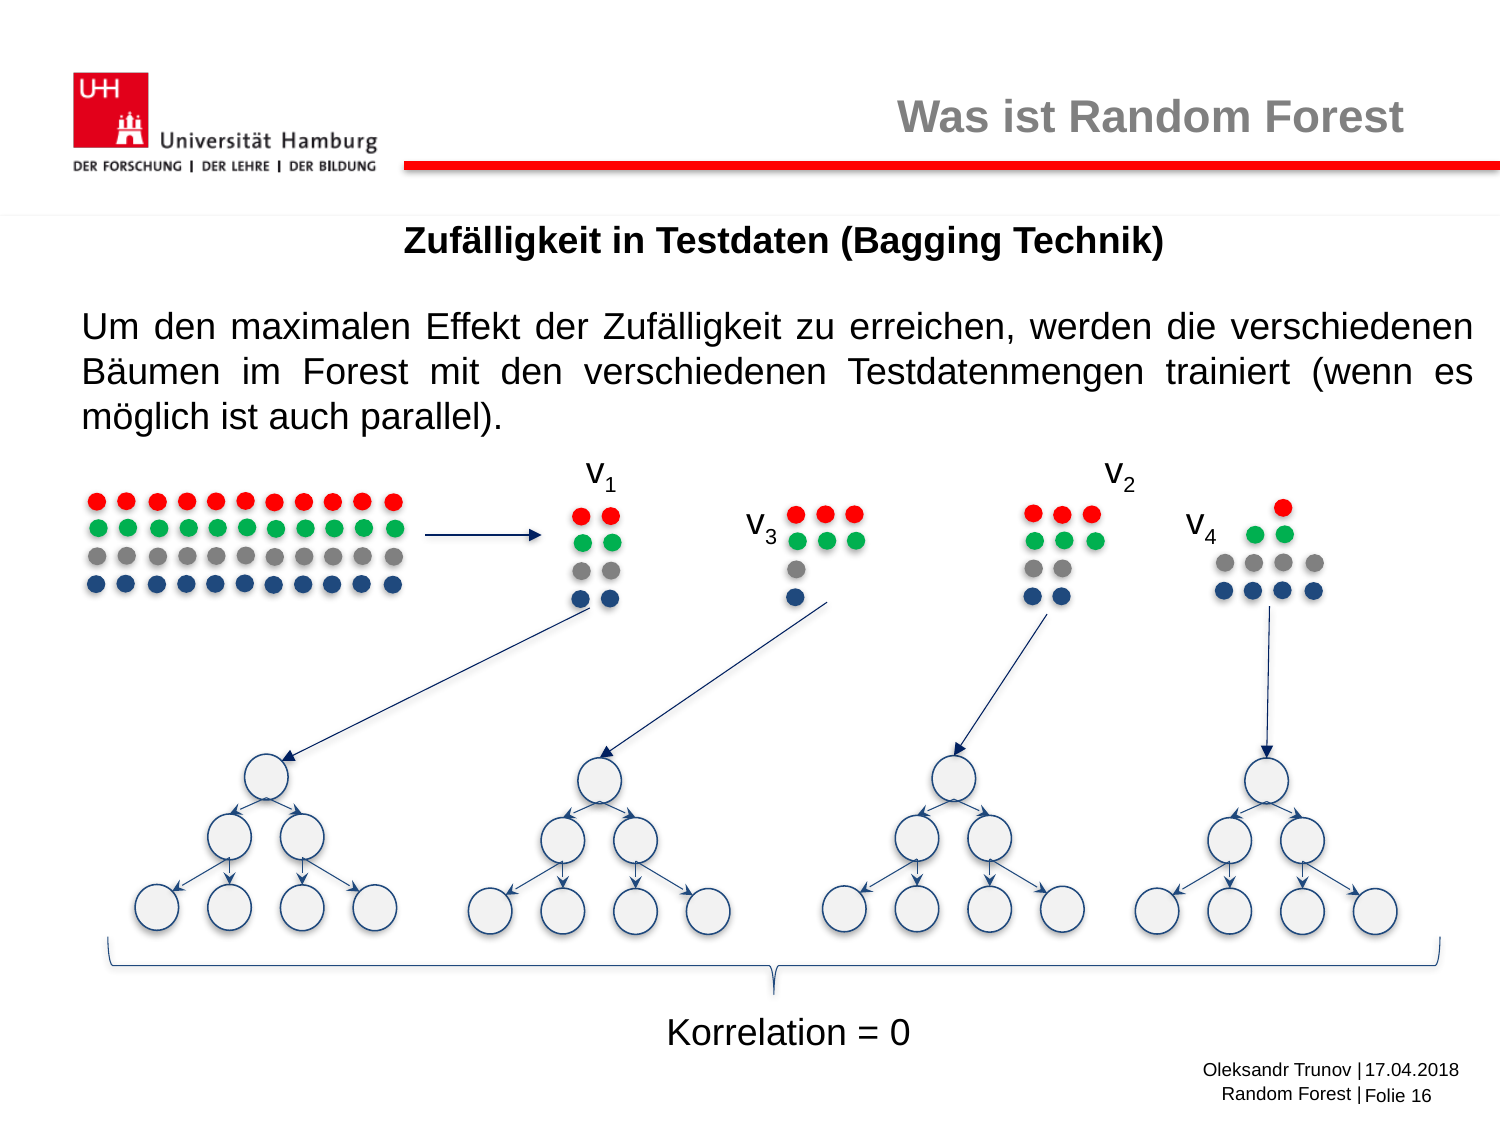

Was ist Random Forest
Zufälligkeit in Testdaten (Bagging Technik)
Um den maximalen Effekt der Zufälligkeit zu erreichen, werden die verschiedenen Bäumen im Forest mit den verschiedenen Testdatenmengen trainiert (wenn es möglich ist auch parallel).

v1		 	v2			 v3		 	v4

Korrelation = 0
Oleksandr Trunov |
17.04.2018
Folie 16
Random Forest |